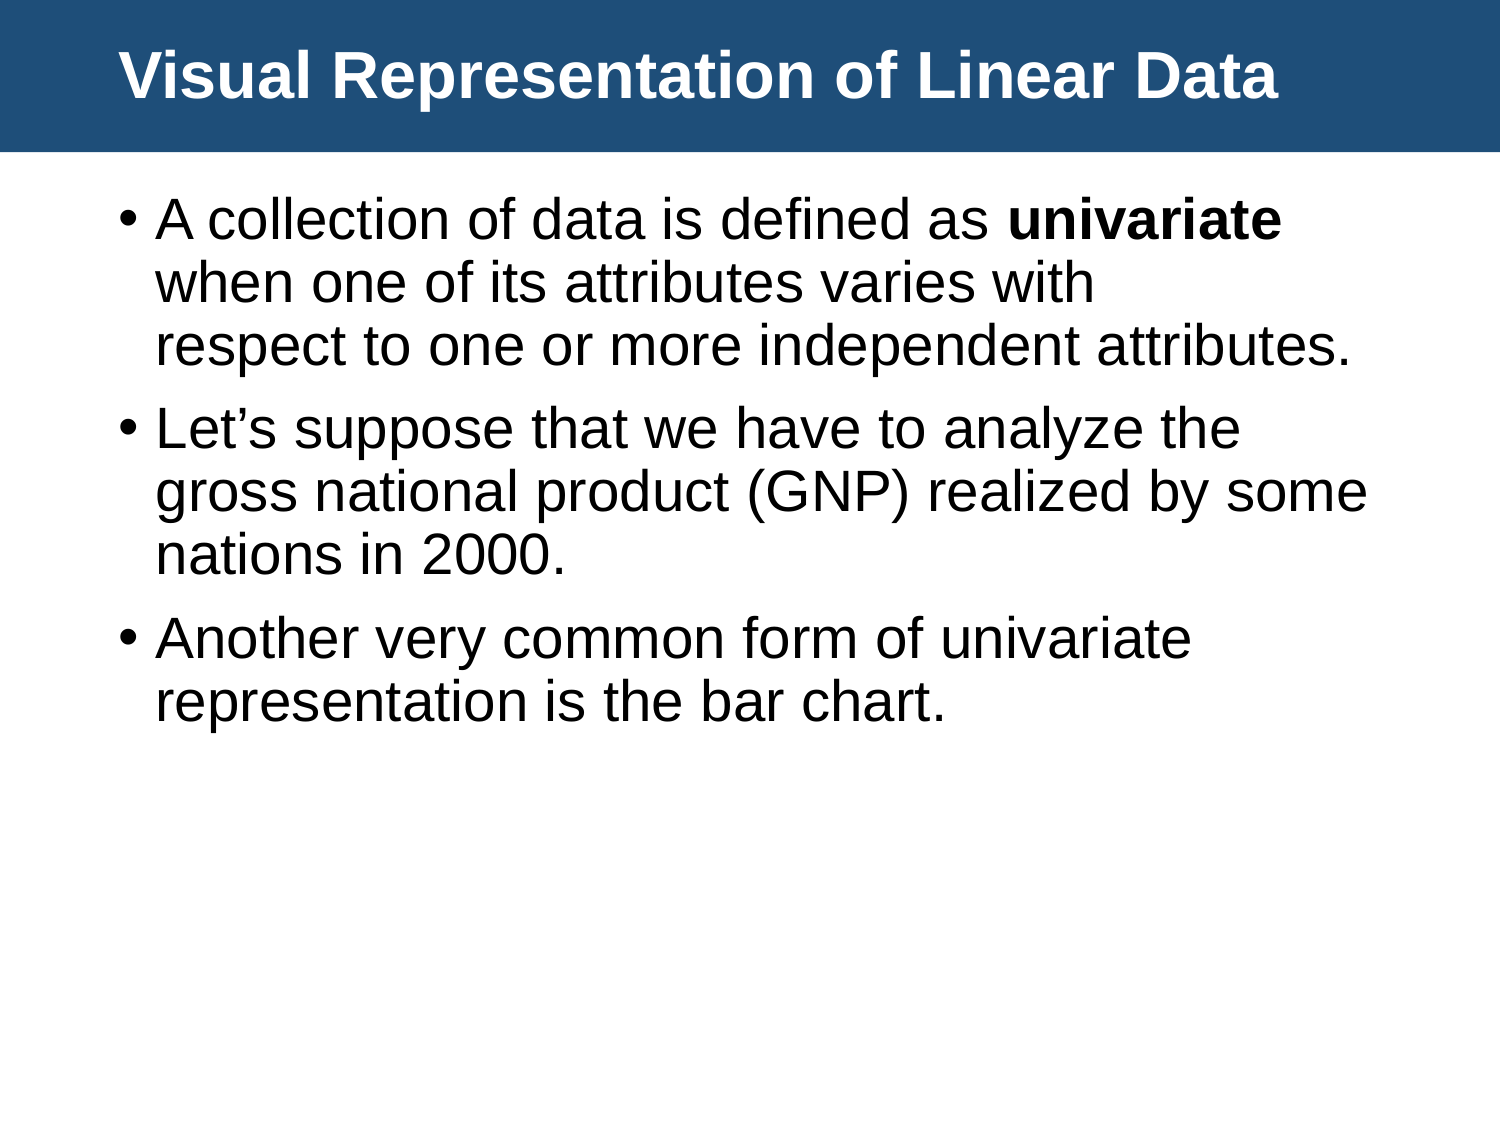

# Visual Representation of Linear Data
A collection of data is defined as univariate when one of its attributes varies with
respect to one or more independent attributes.
Let’s suppose that we have to analyze the gross national product (GNP) realized by some nations in 2000.
Another very common form of univariate representation is the bar chart.